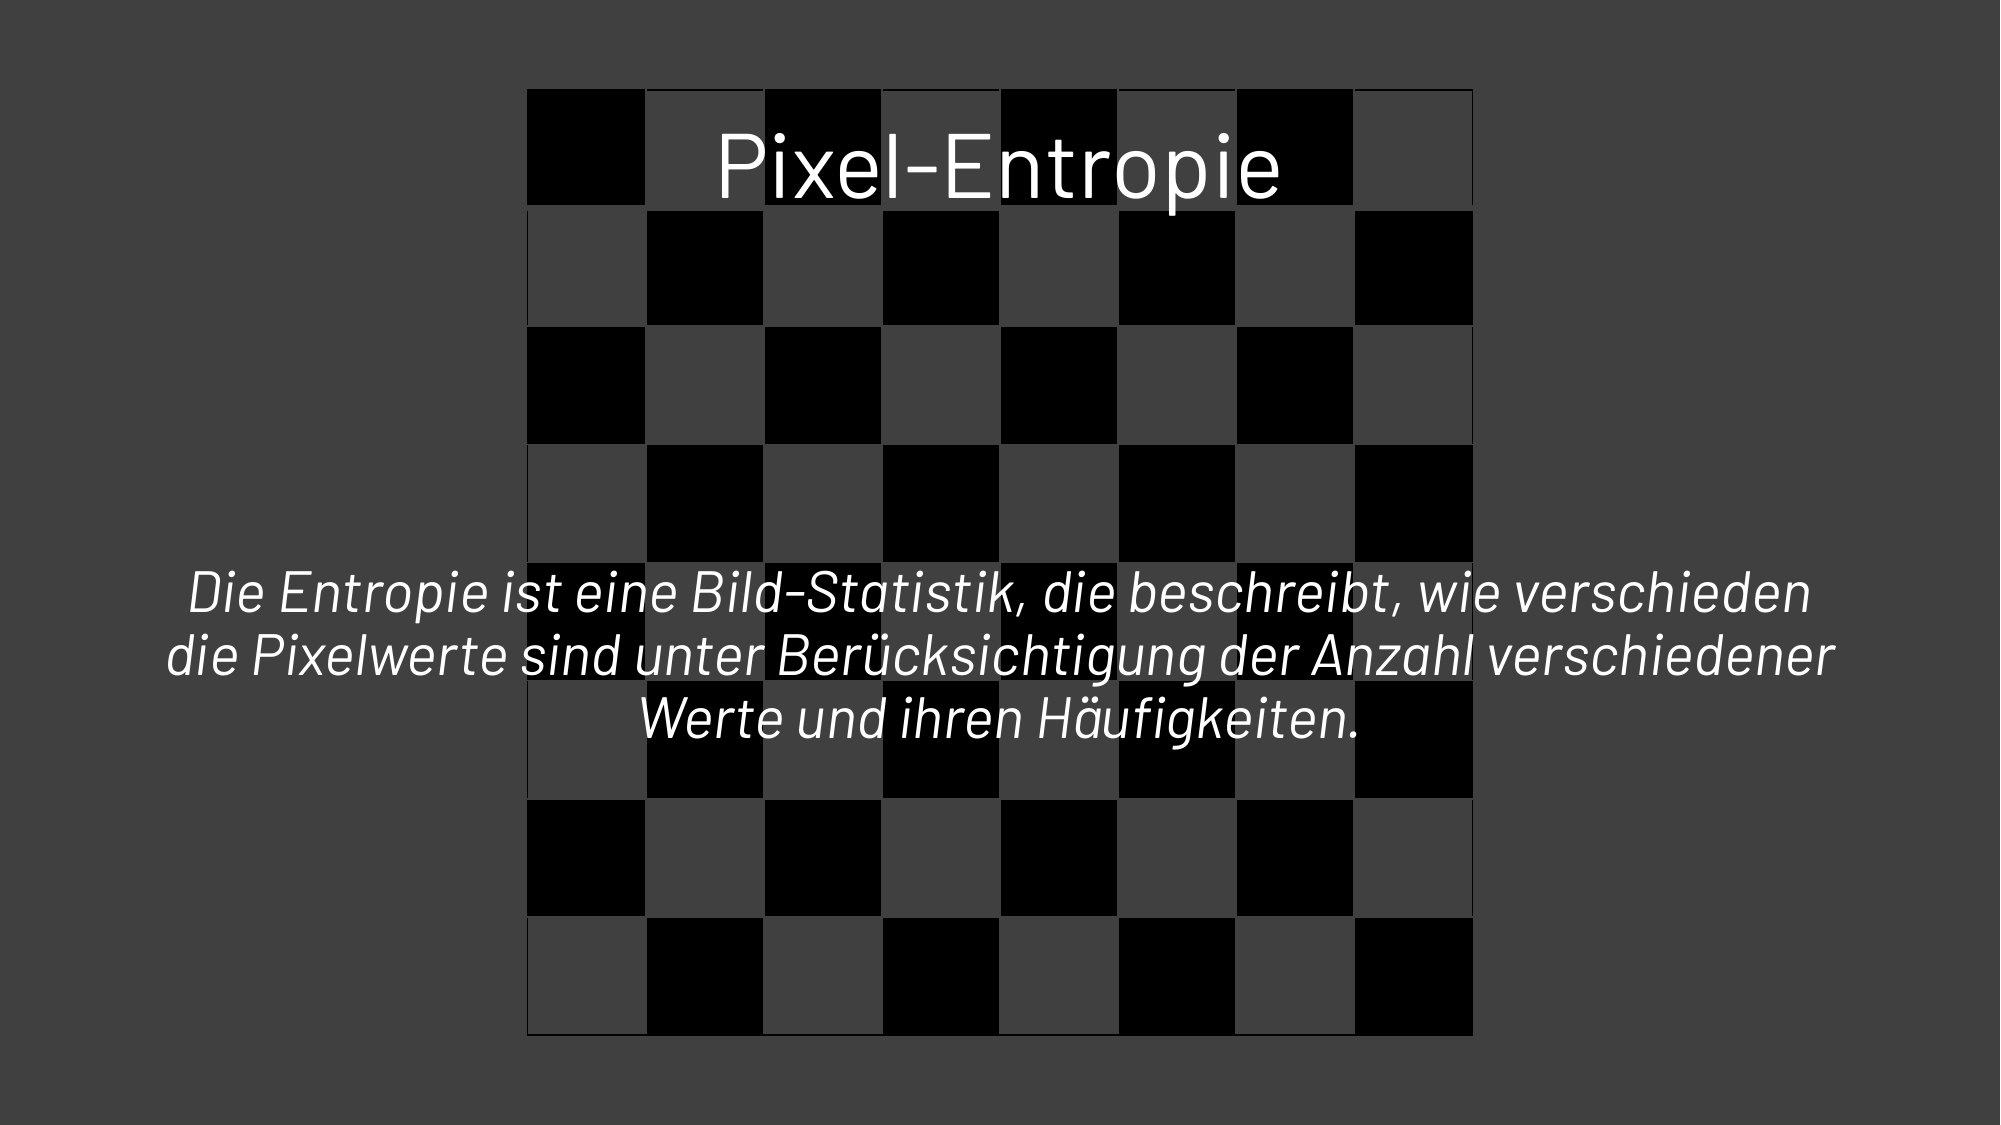

# Pixel-Entropie
|  |  |  |  |  |  |  |  |
| --- | --- | --- | --- | --- | --- | --- | --- |
|  |  |  |  |  |  |  |  |
|  |  |  |  |  |  |  |  |
|  |  |  |  |  |  |  |  |
|  |  |  |  |  |  |  |  |
|  |  |  |  |  |  |  |  |
|  |  |  |  |  |  |  |  |
|  |  |  |  |  |  |  |  |
Die Entropie ist eine Bild-Statistik, die beschreibt, wie verschieden die Pixelwerte sind unter Berücksichtigung der Anzahl verschiedener Werte und ihren Häufigkeiten.